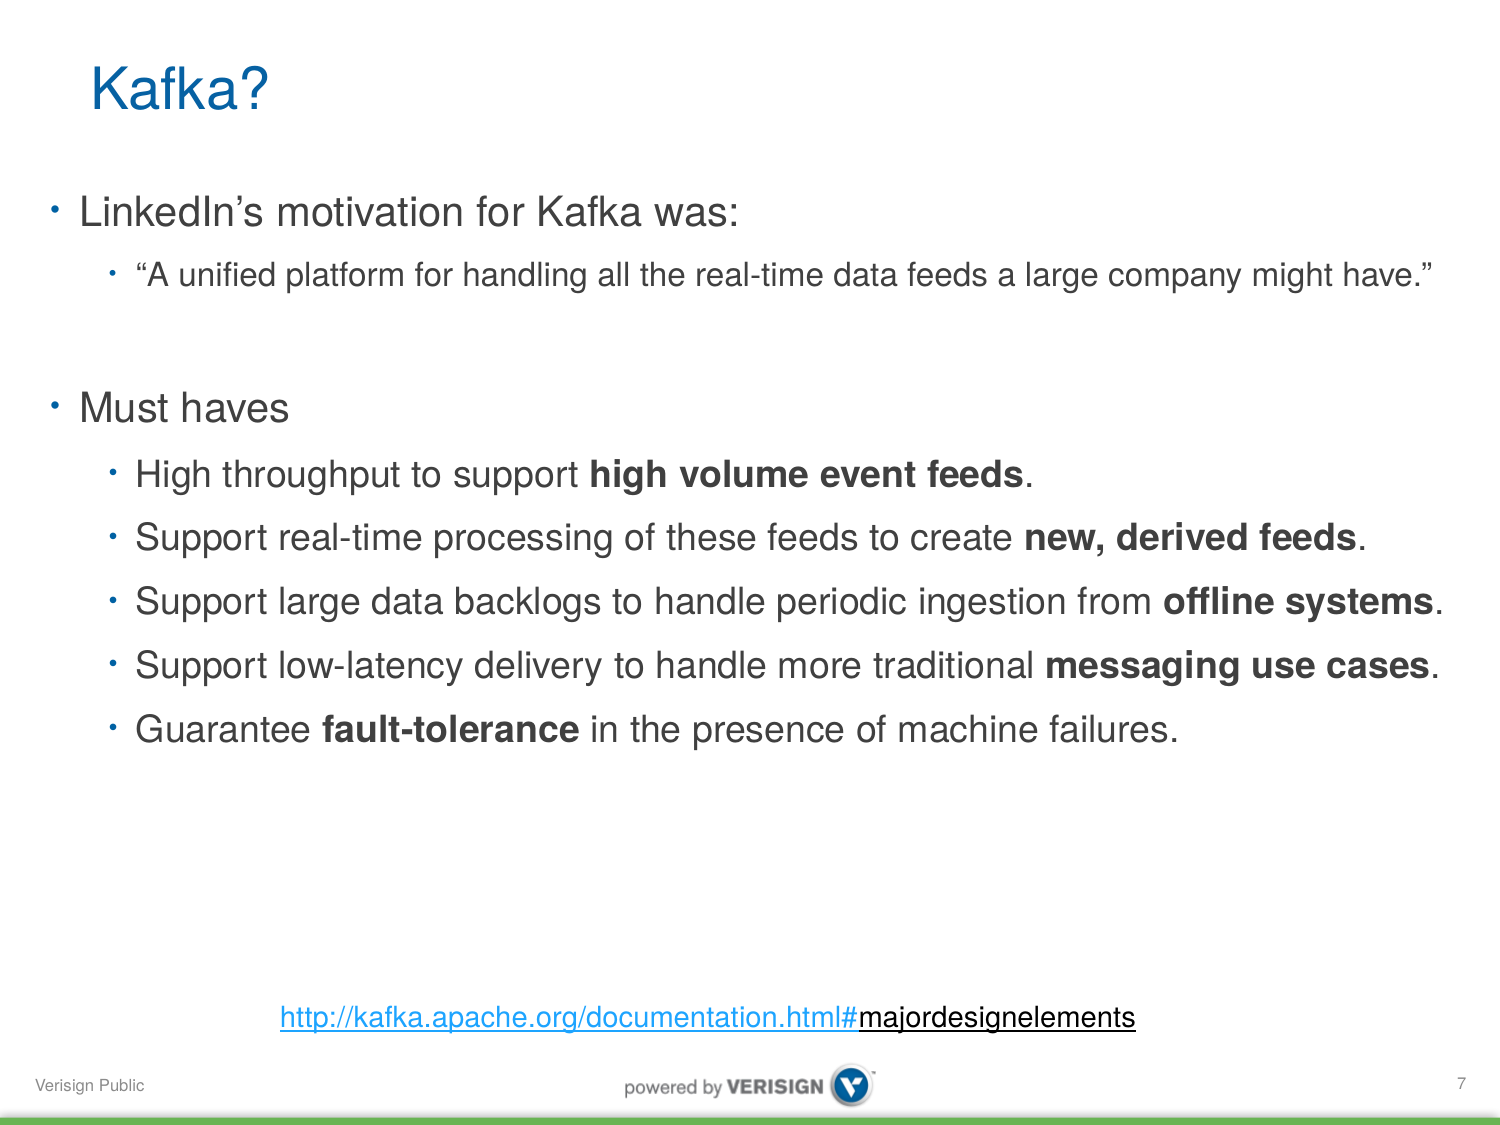

# Kafka?
LinkedIn’s motivation for Kafka was:
“A unified platform for handling all the real-time data feeds a large company might have.”

Must haves
High throughput to support high volume event feeds.
Support real-time processing of these feeds to create new, derived feeds.
Support large data backlogs to handle periodic ingestion from offline systems.
Support low-latency delivery to handle more traditional messaging use cases.
Guarantee fault-tolerance in the presence of machine failures.
http://kafka.apache.org/documentation.html#majordesignelements
7